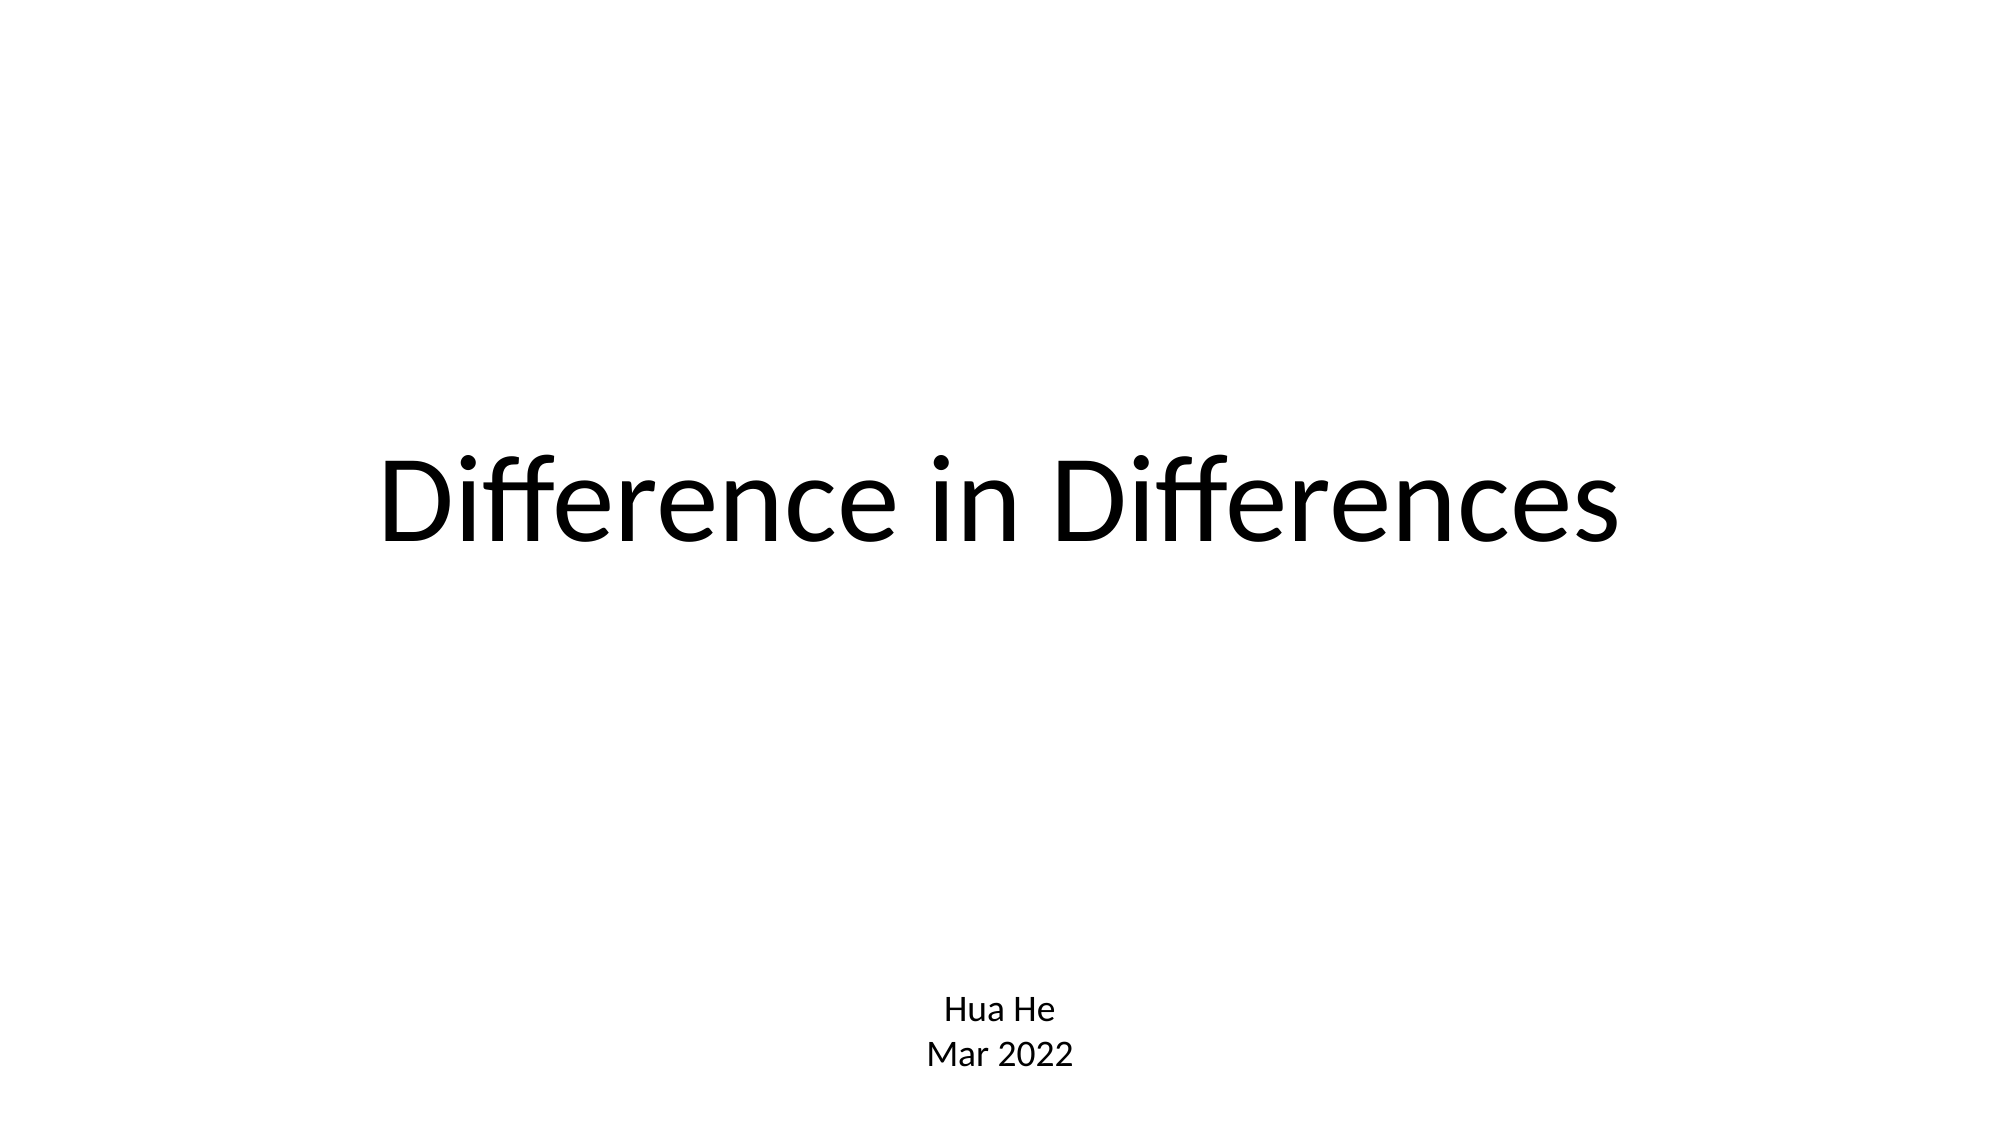

# Difference in Differences
Hua He
Mar 2022